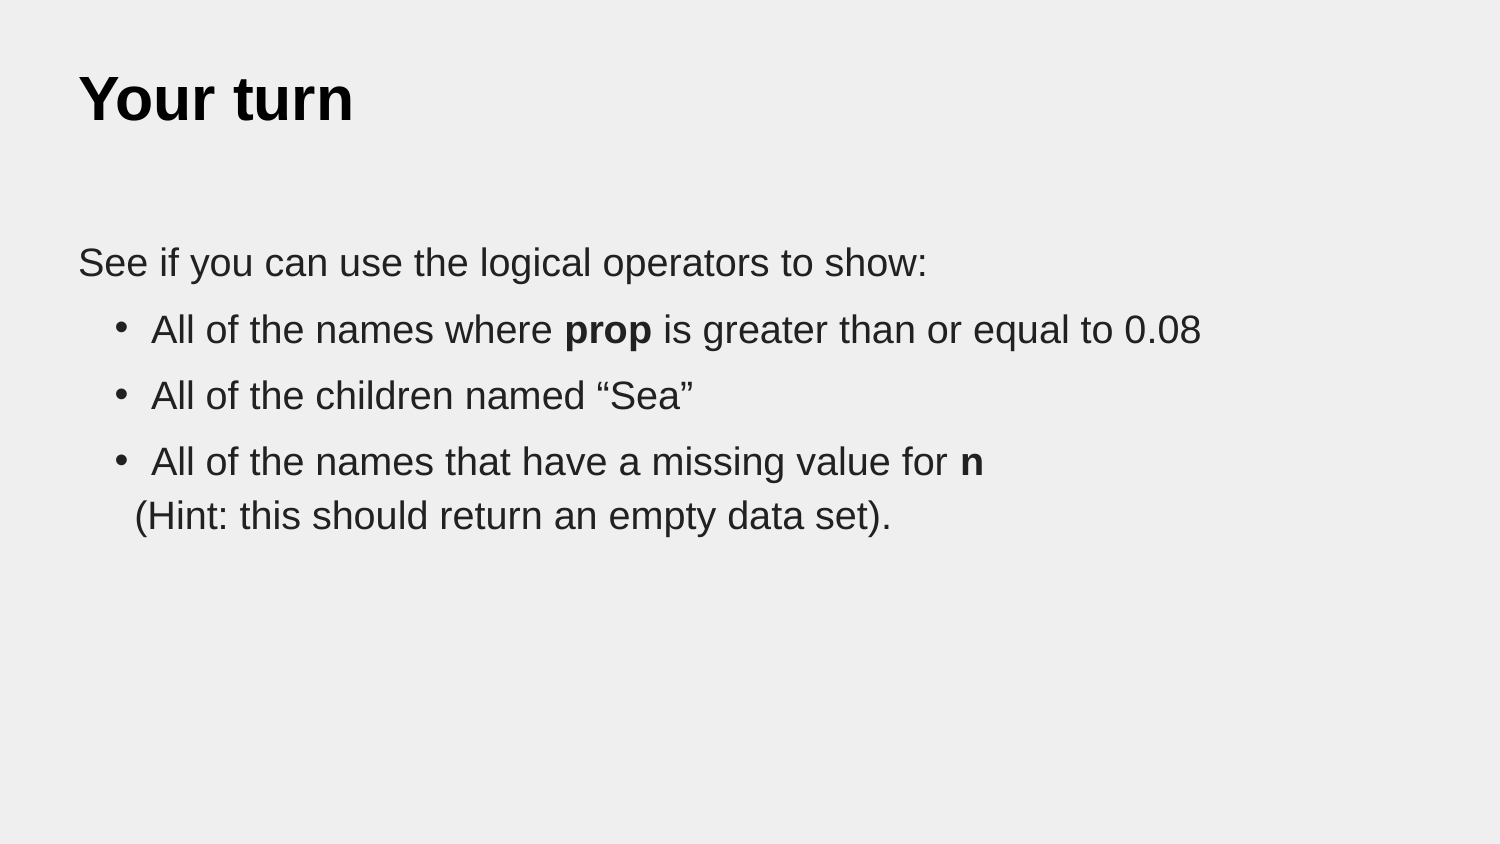

Your turn
See if you can use the logical operators to show:
All of the names where prop is greater than or equal to 0.08
All of the children named “Sea”
All of the names that have a missing value for n
(Hint: this should return an empty data set).